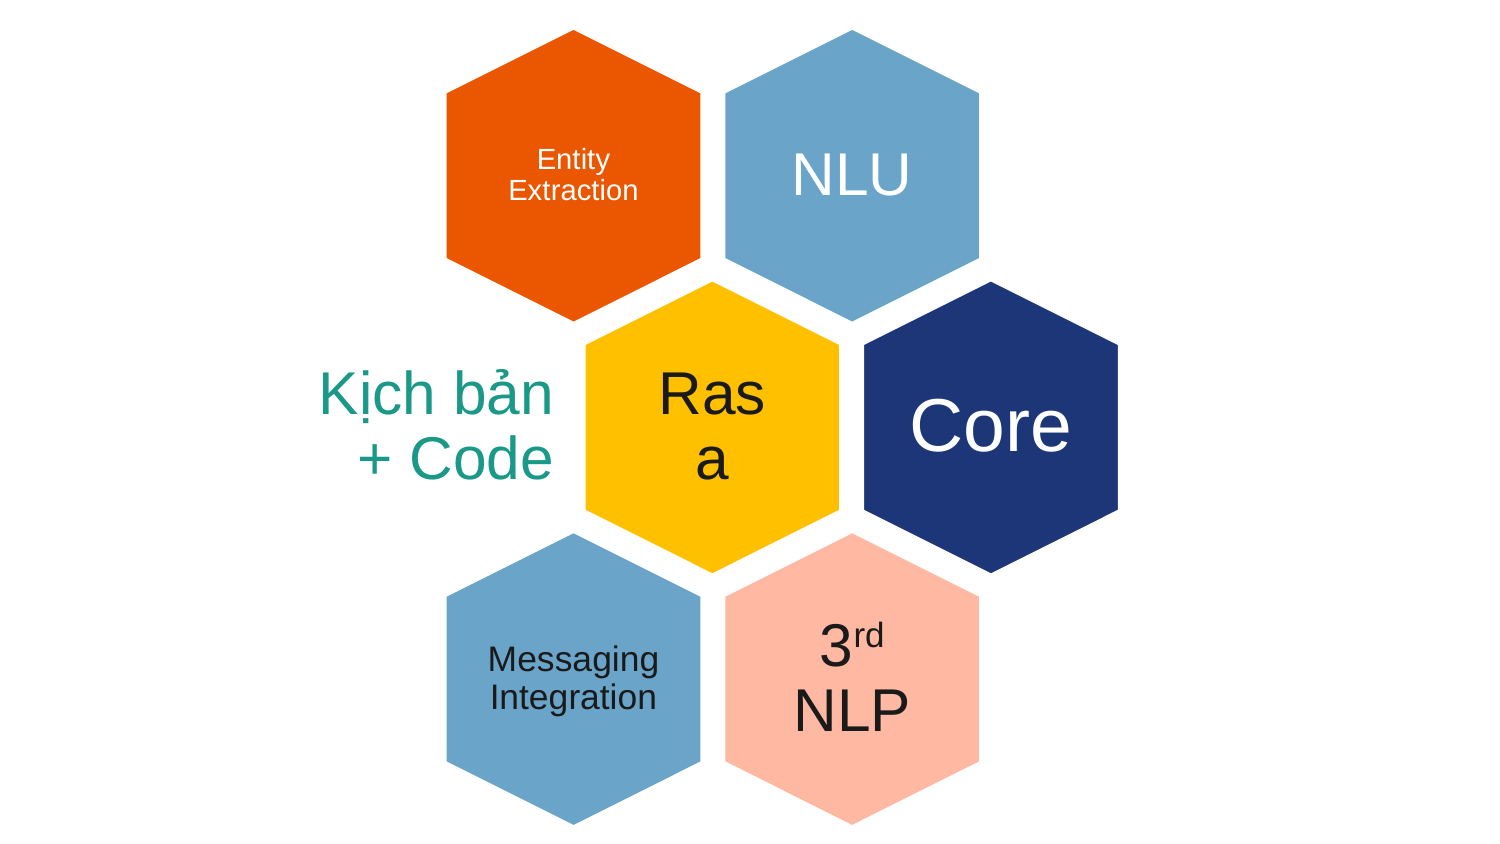

Entity Extraction
NLU
Rasa
Core
Kịch bản + Code
Messaging Integration
3rd NLP